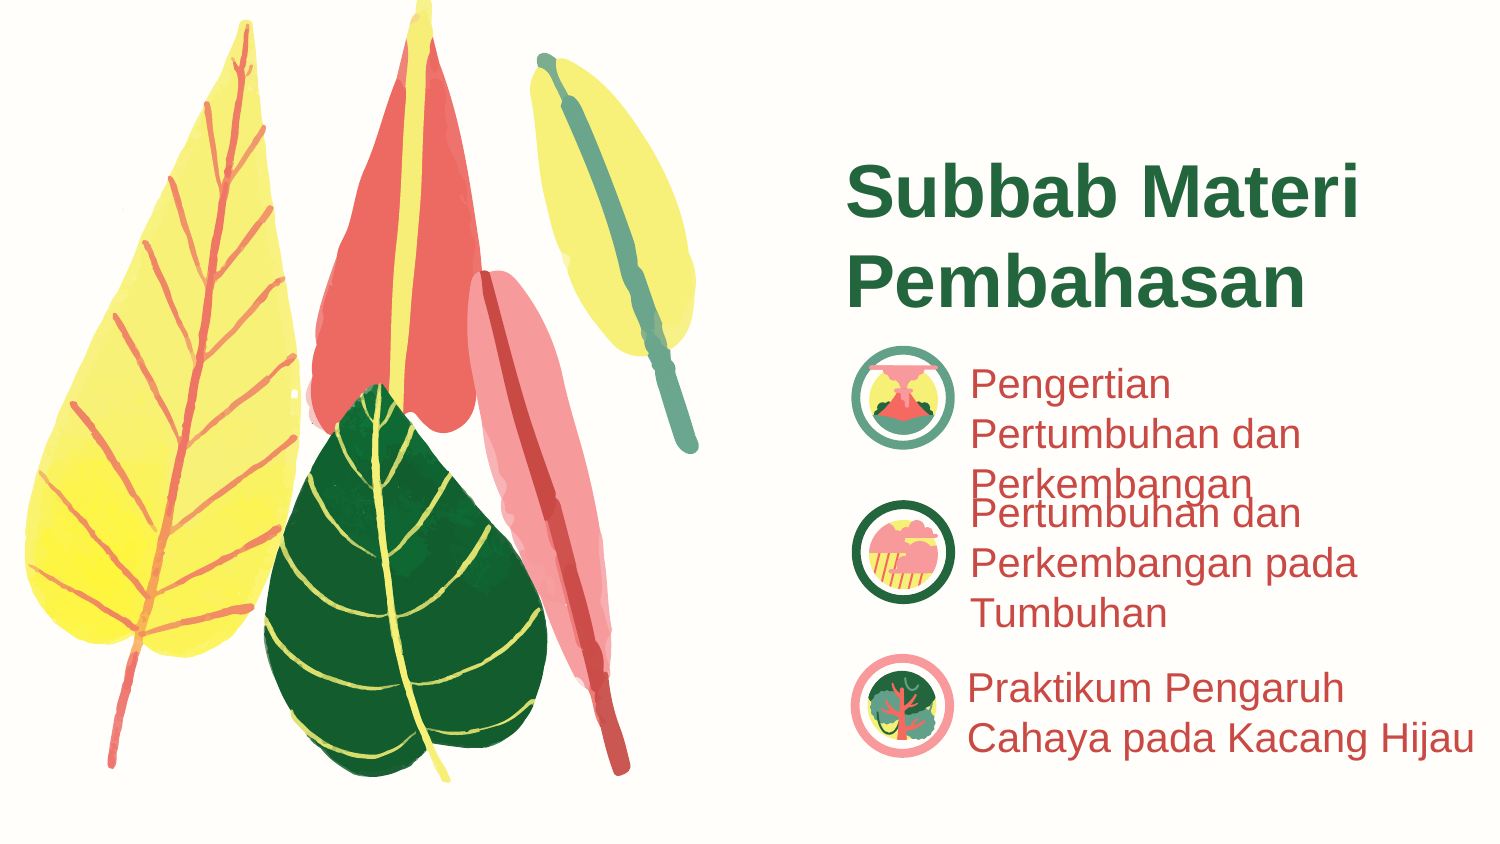

# Subbab Materi Pembahasan
Pengertian Pertumbuhan dan Perkembangan

Pertumbuhan dan Perkembangan pada Tumbuhan

Praktikum Pengaruh Cahaya pada Kacang Hijau